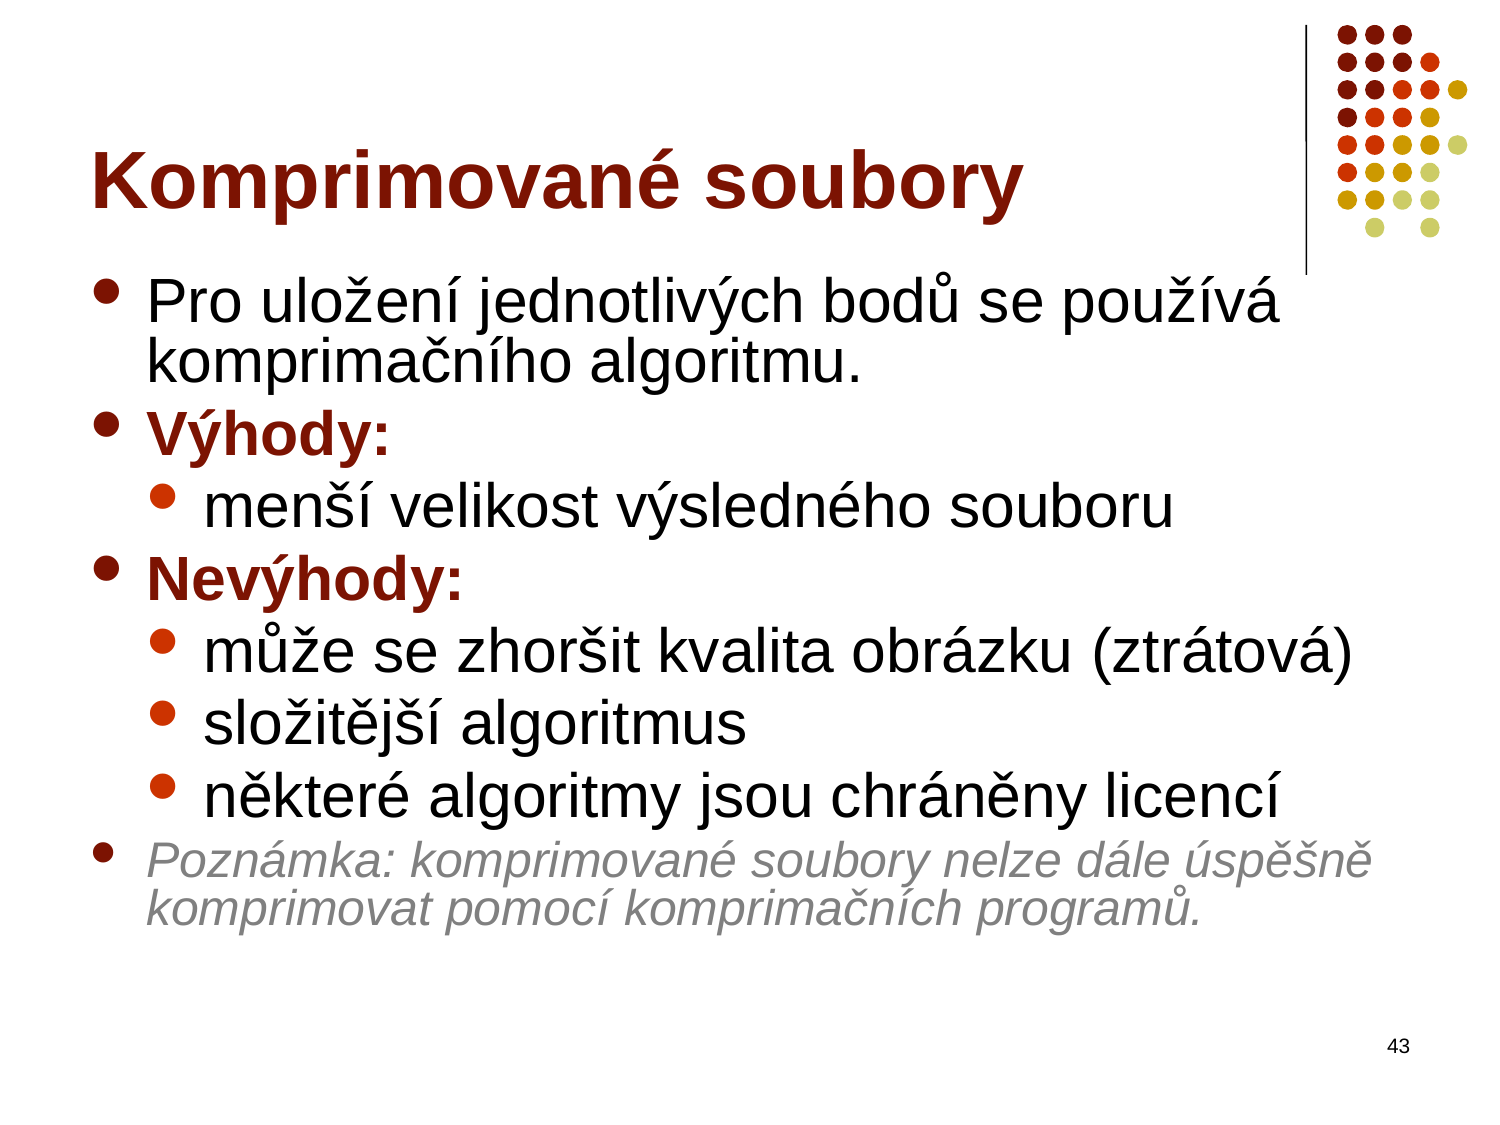

# Komprimované soubory
Pro uložení jednotlivých bodů se používá komprimačního algoritmu.
Výhody:
menší velikost výsledného souboru
Nevýhody:
může se zhoršit kvalita obrázku (ztrátová)
složitější algoritmus
některé algoritmy jsou chráněny licencí
Poznámka: komprimované soubory nelze dále úspěšně komprimovat pomocí komprimačních programů.

43